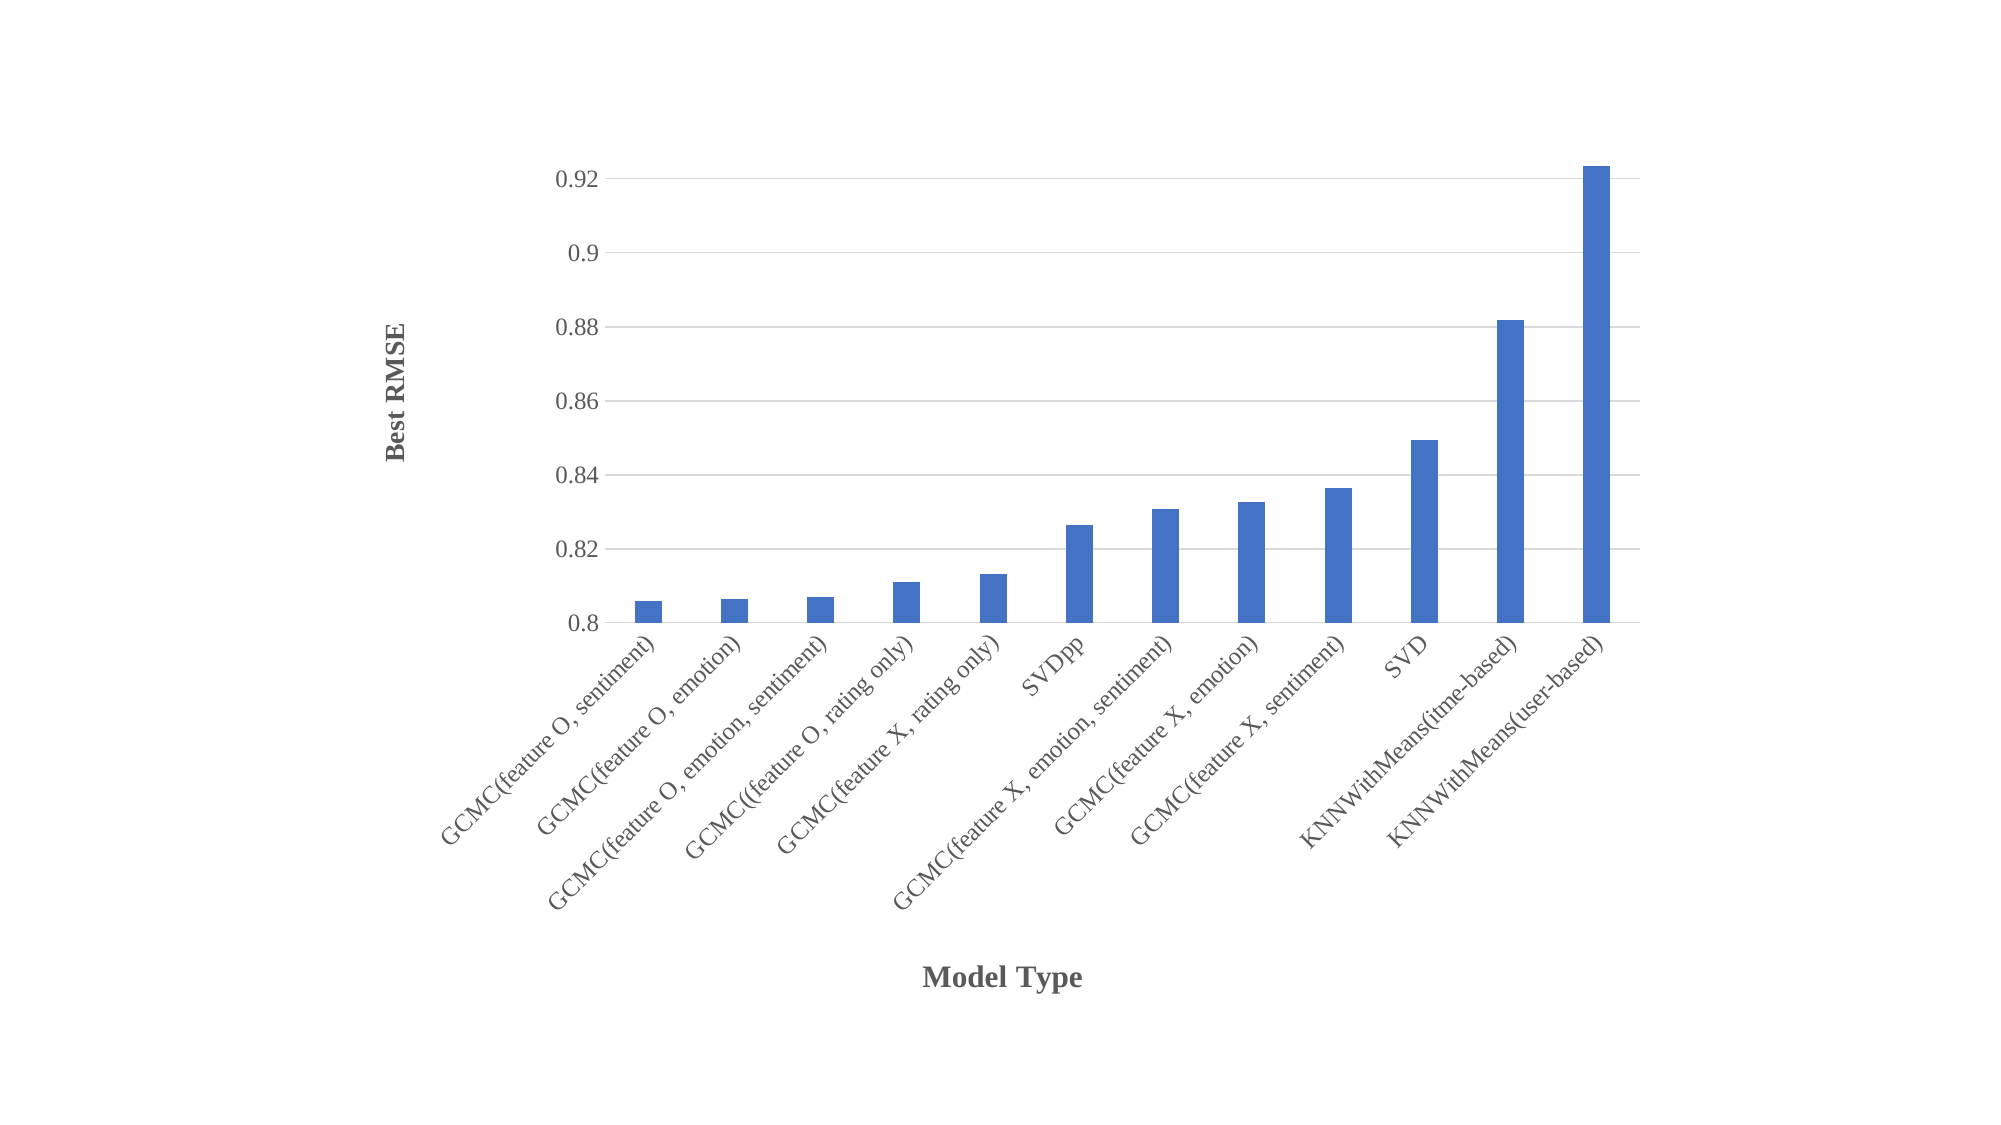

### Chart

| Category | Best RMSE |
|---|---|
| GCMC(feature O, sentiment) | 0.8059 |
| GCMC(feature O, emotion) | 0.8065 |
| GCMC(feature O, emotion, sentiment) | 0.807 |
| GCMC((feature O, rating only) | 0.811 |
| GCMC(feature X, rating only) | 0.8132 |
| SVDpp | 0.8265 |
| GCMC(feature X, emotion, sentiment) | 0.8307 |
| GCMC(feature X, emotion) | 0.8326 |
| GCMC(feature X, sentiment) | 0.8365 |
| SVD | 0.8493 |
| KNNWithMeans(itme-based) | 0.8818 |
| KNNWithMeans(user-based) | 0.9233 |